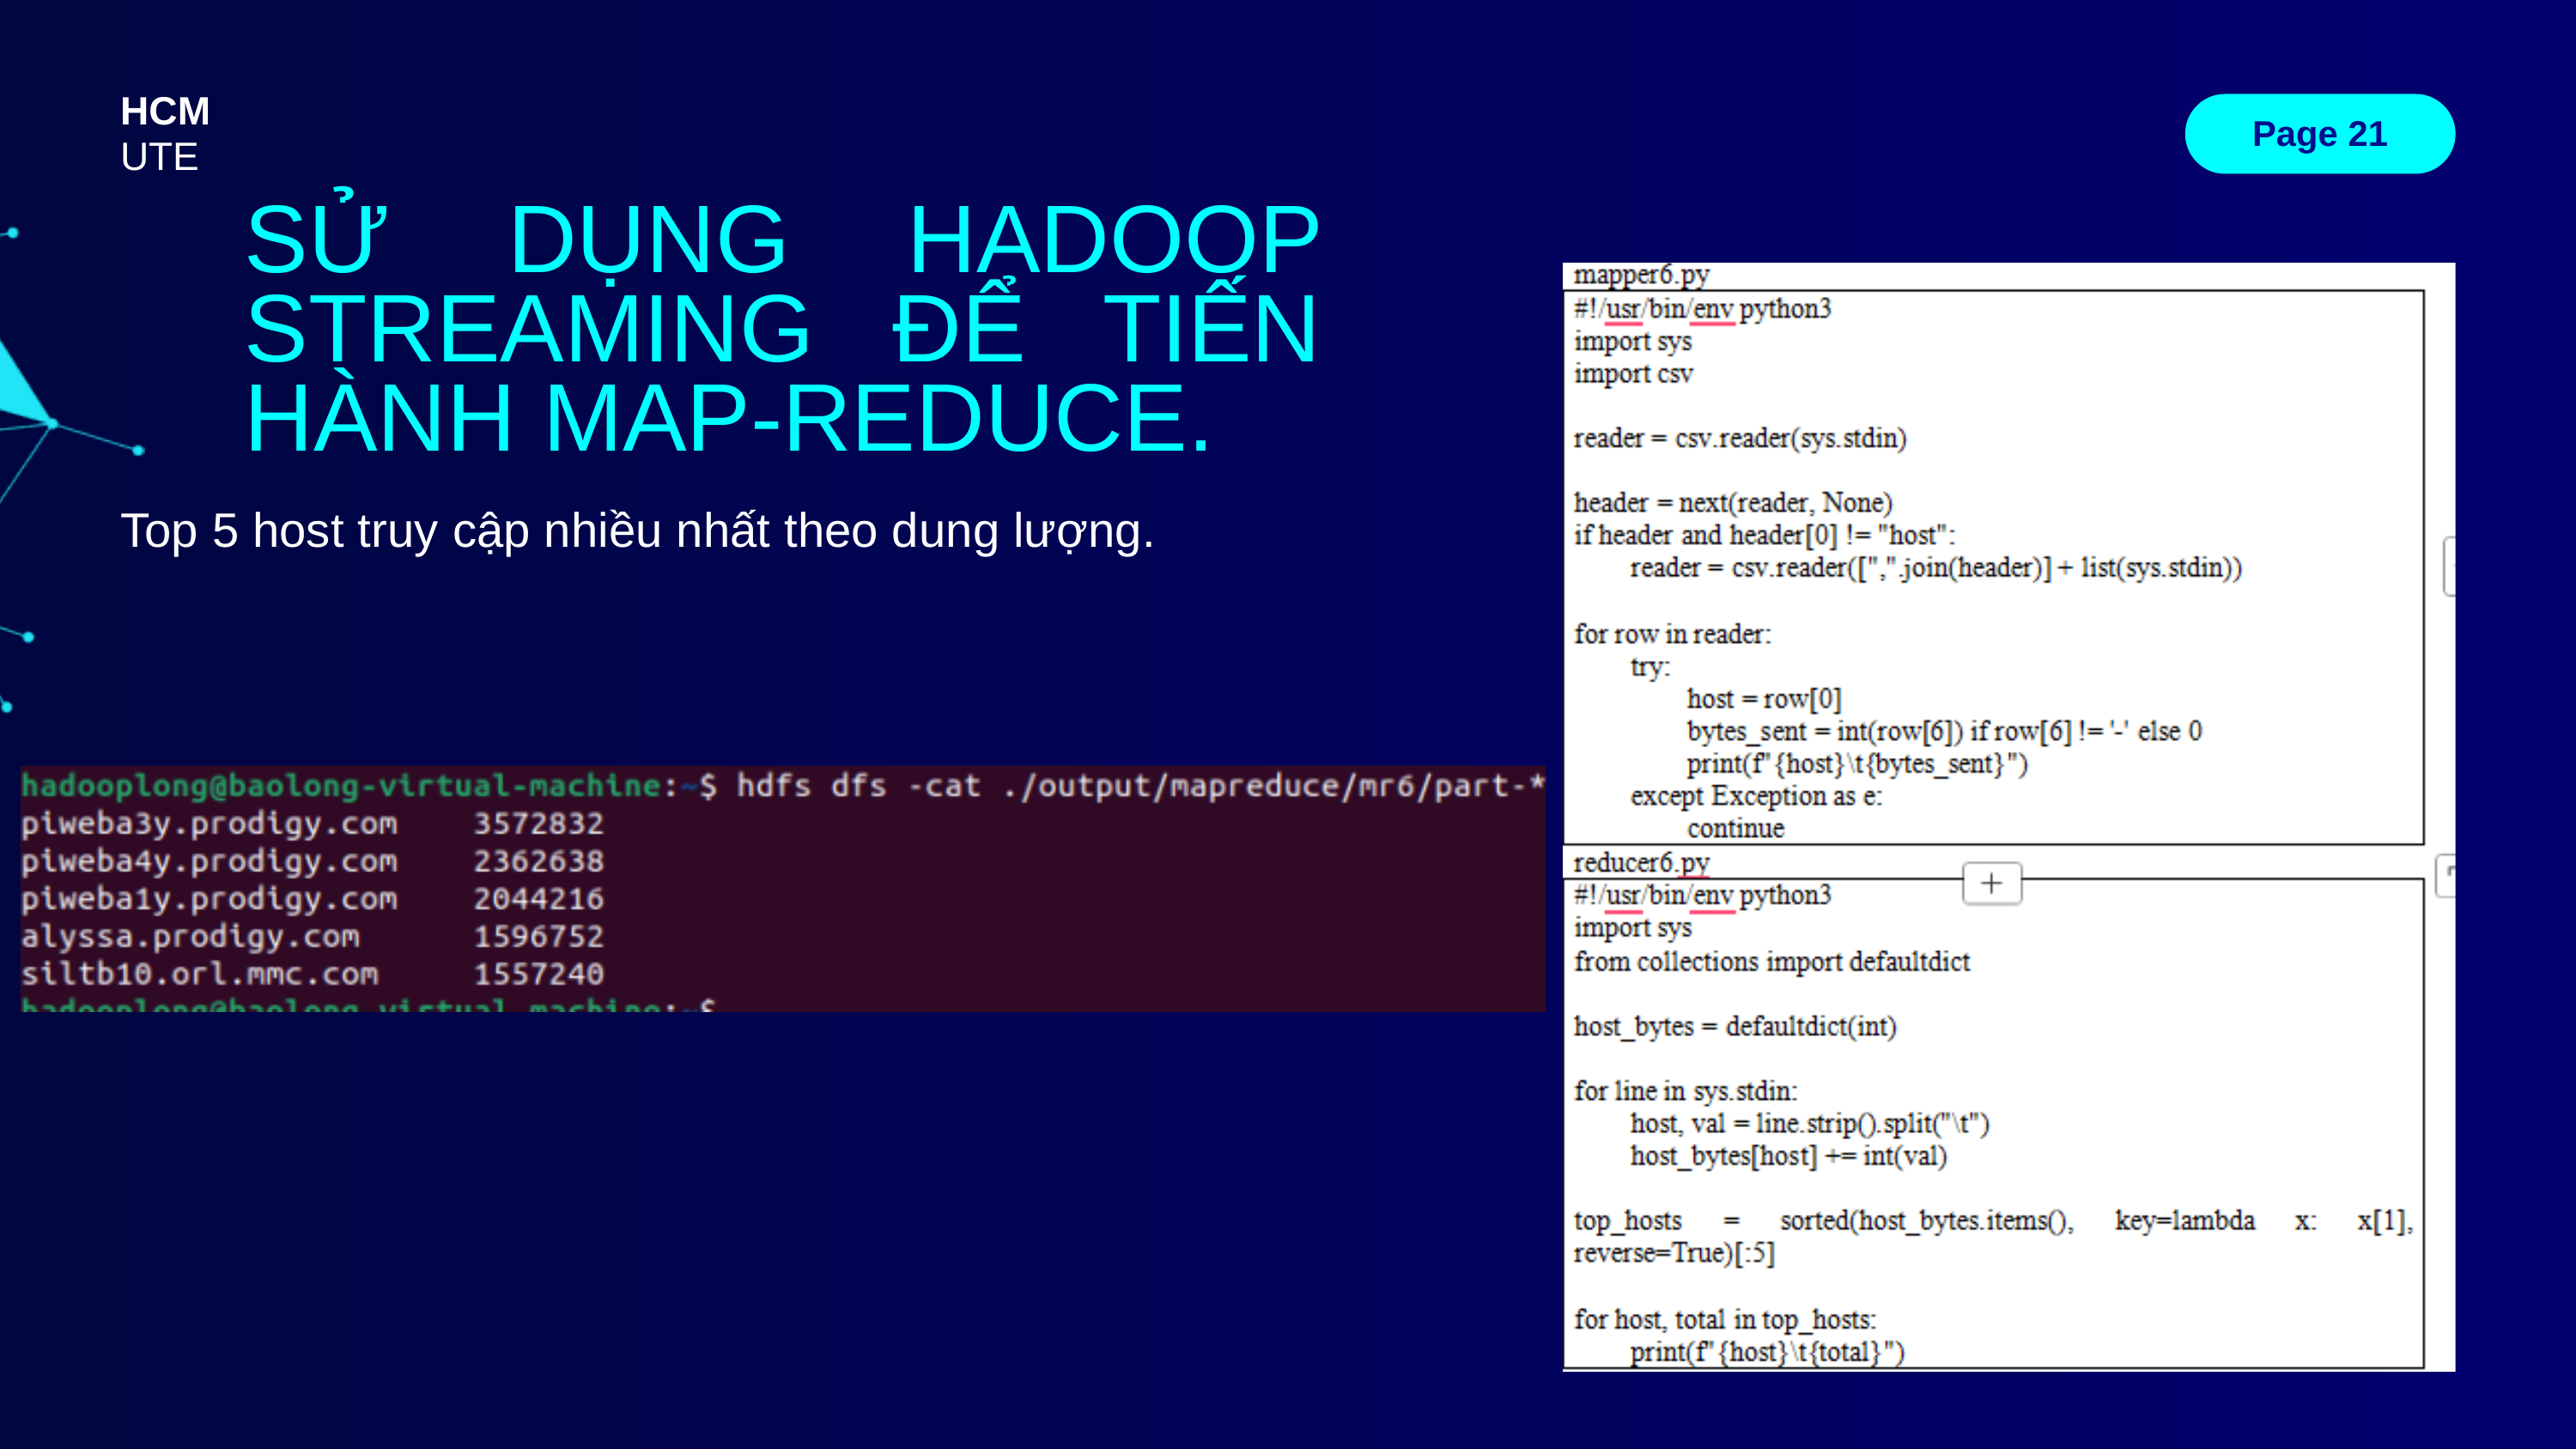

HCM

Page 21
UTE

SỬ DỤNG HADOOP STREAMING ĐỂ TIẾN HÀNH MAP-REDUCE.

Top 5 host truy cập nhiều nhất theo dung lượng.